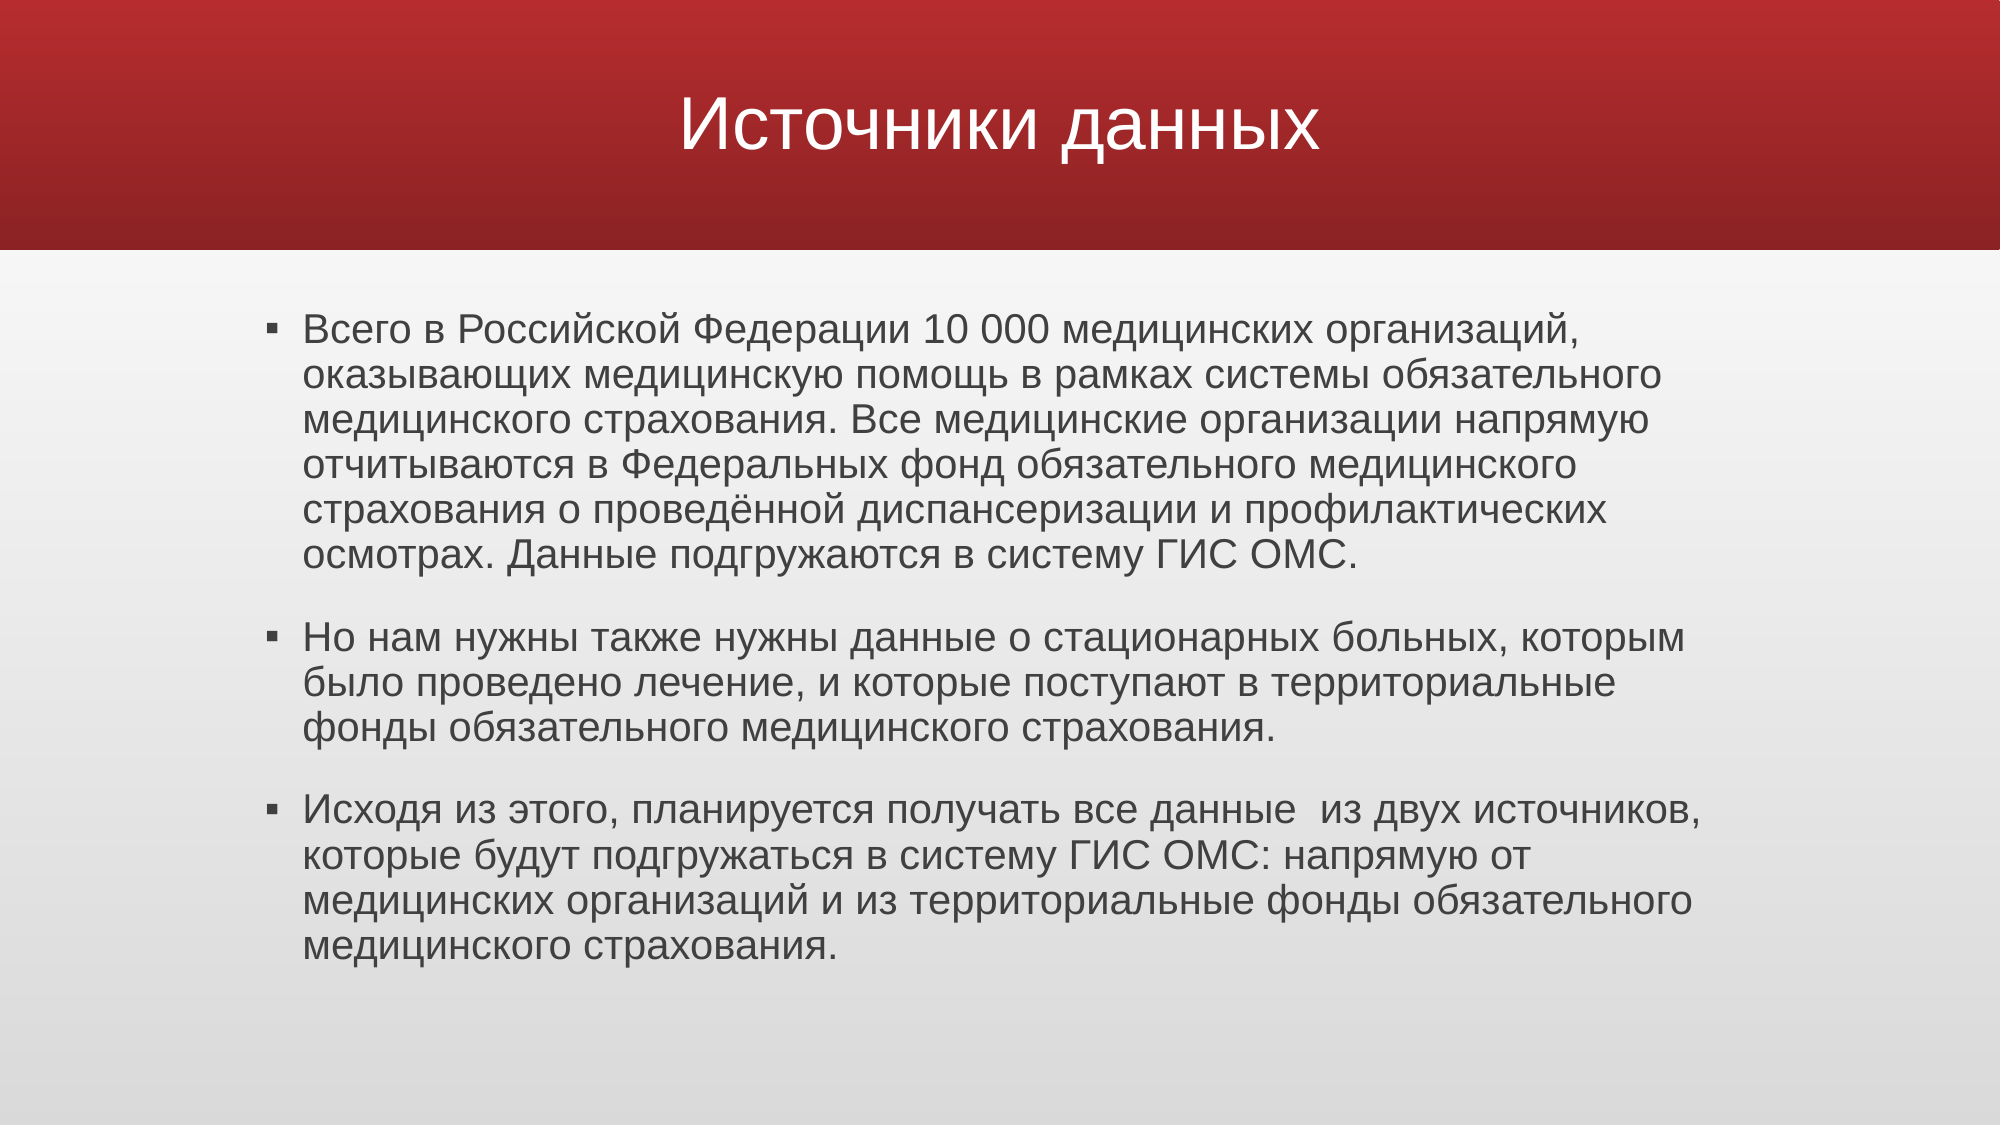

# Источники данных
Всего в Российской Федерации 10 000 медицинских организаций, оказывающих медицинскую помощь в рамках системы обязательного медицинского страхования. Все медицинские организации напрямую отчитываются в Федеральных фонд обязательного медицинского страхования о проведённой диспансеризации и профилактических осмотрах. Данные подгружаются в систему ГИС ОМС.
Но нам нужны также нужны данные о стационарных больных, которым было проведено лечение, и которые поступают в территориальные фонды обязательного медицинского страхования.
Исходя из этого, планируется получать все данные  из двух источников, которые будут подгружаться в систему ГИС ОМС: напрямую от медицинских организаций и из территориальные фонды обязательного медицинского страхования.